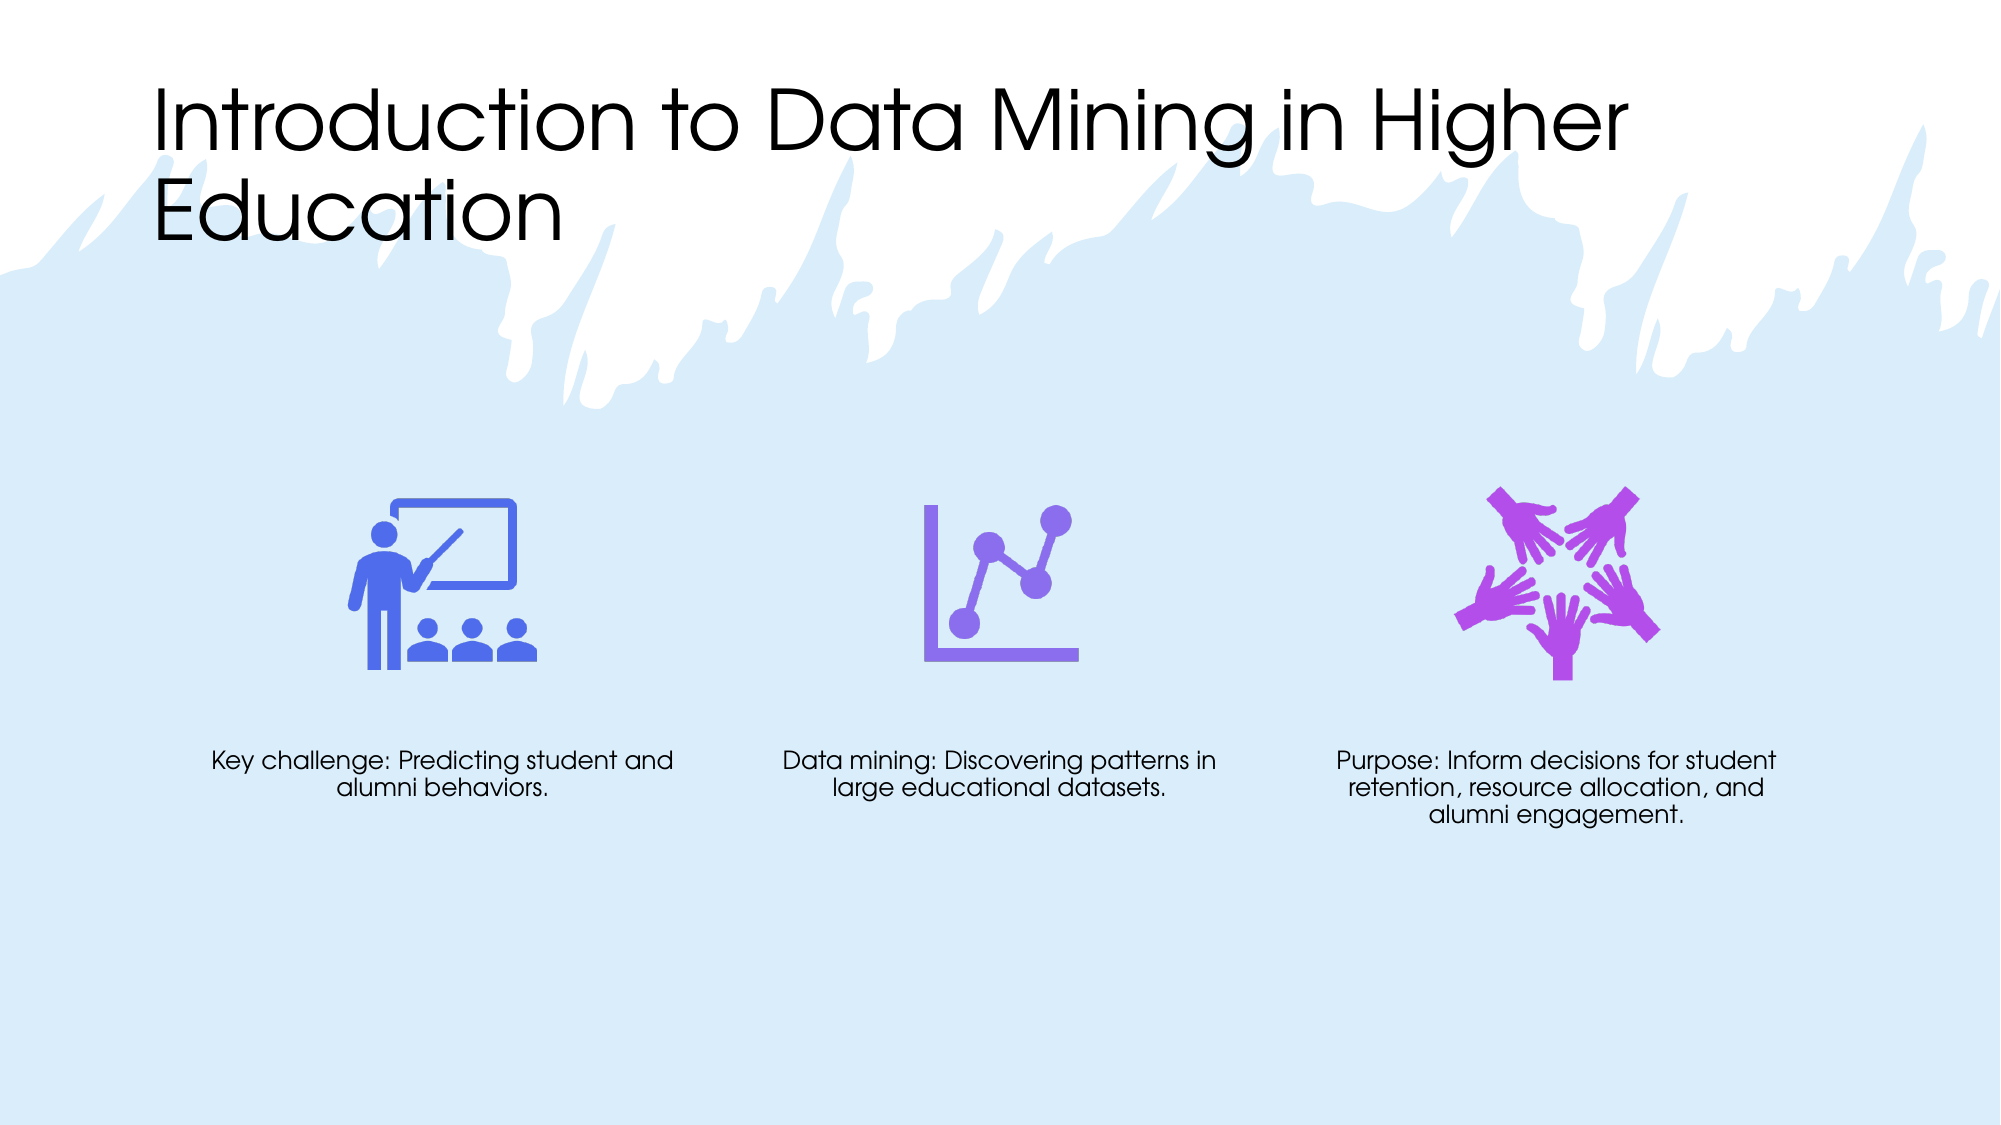

# Introduction to Data Mining in Higher Education

Key challenge: Predicting student and alumni behaviors.
Data mining: Discovering patterns in large educational datasets.
Purpose: Inform decisions for student retention, resource allocation, and alumni engagement.